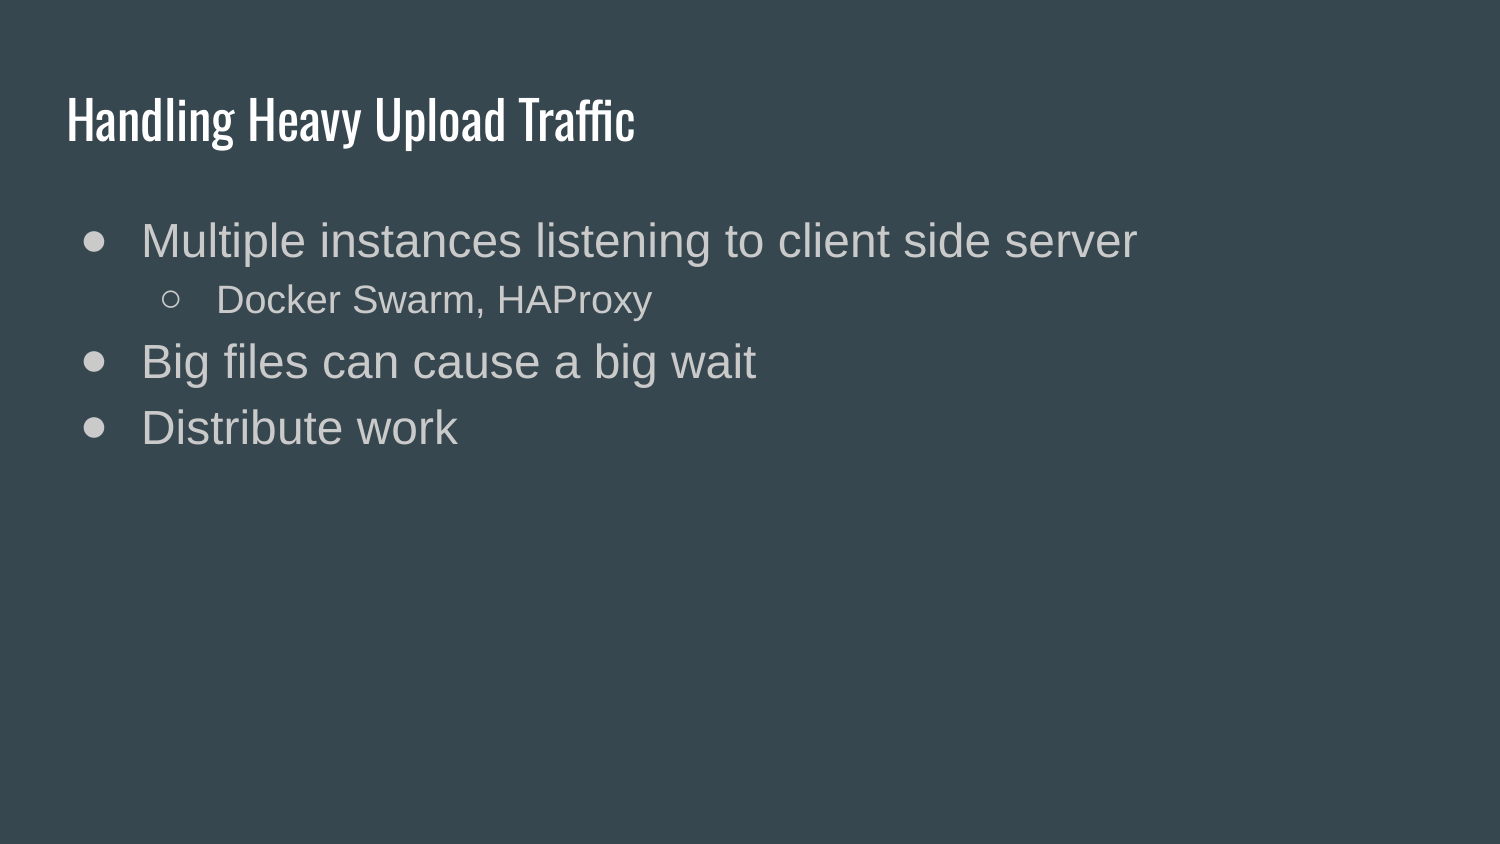

# Handling Heavy Upload Traffic
Multiple instances listening to client side server
Docker Swarm, HAProxy
Big files can cause a big wait
Distribute work